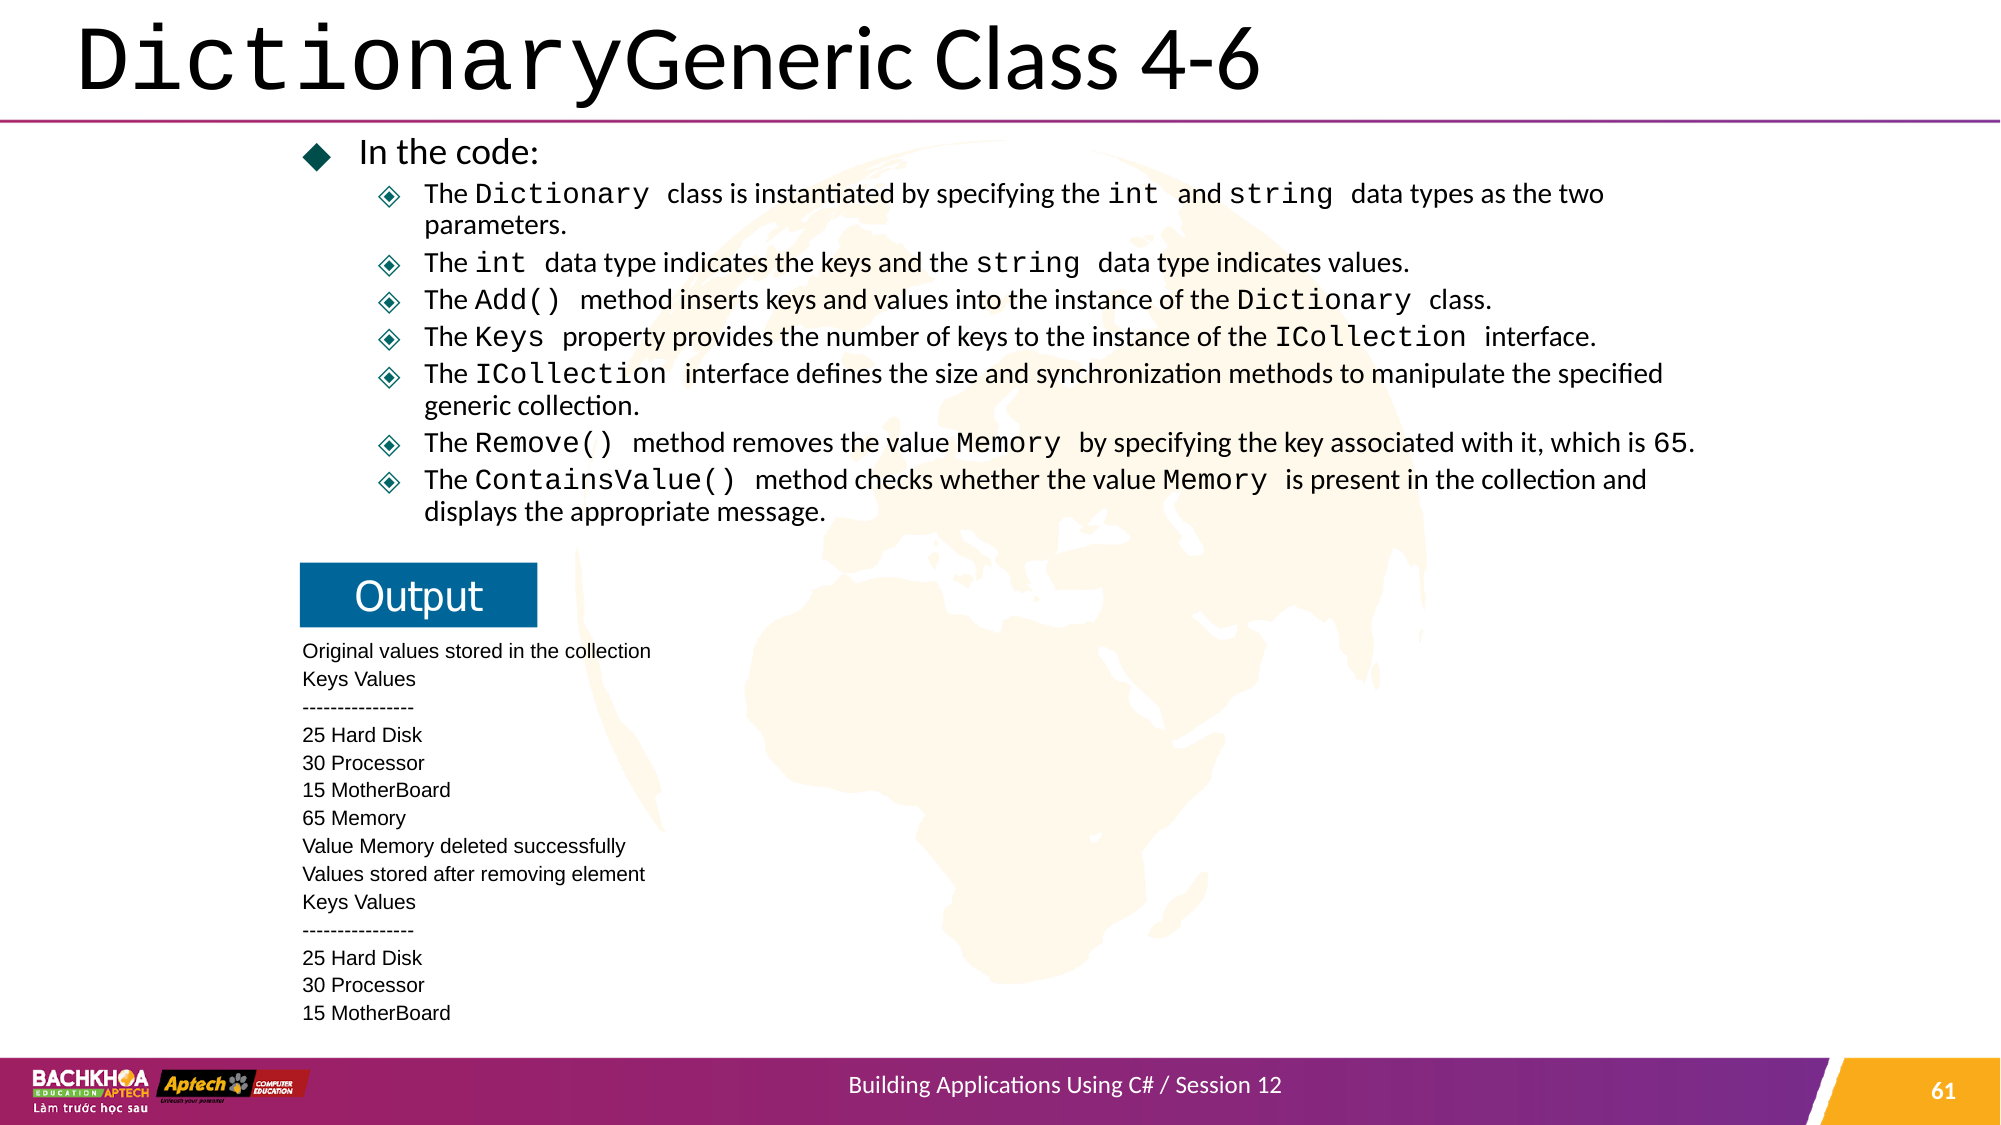

# DictionaryGeneric Class 4-6
In the code:
The Dictionary class is instantiated by specifying the int and string data types as the two parameters.
The int data type indicates the keys and the string data type indicates values.
The Add() method inserts keys and values into the instance of the Dictionary class.
The Keys property provides the number of keys to the instance of the ICollection interface.
The ICollection interface defines the size and synchronization methods to manipulate the specified generic collection.
The Remove() method removes the value Memory by specifying the key associated with it, which is 65.
The ContainsValue() method checks whether the value Memory is present in the collection and displays the appropriate message.

Original values stored in the collection
Keys Values
----------------
25 Hard Disk
30 Processor
15 MotherBoard
65 Memory
Value Memory deleted successfully
Values stored after removing element
Keys Values
----------------
25 Hard Disk
30 Processor
15 MotherBoard

Output
61
Building Applications Using C# / Session 12